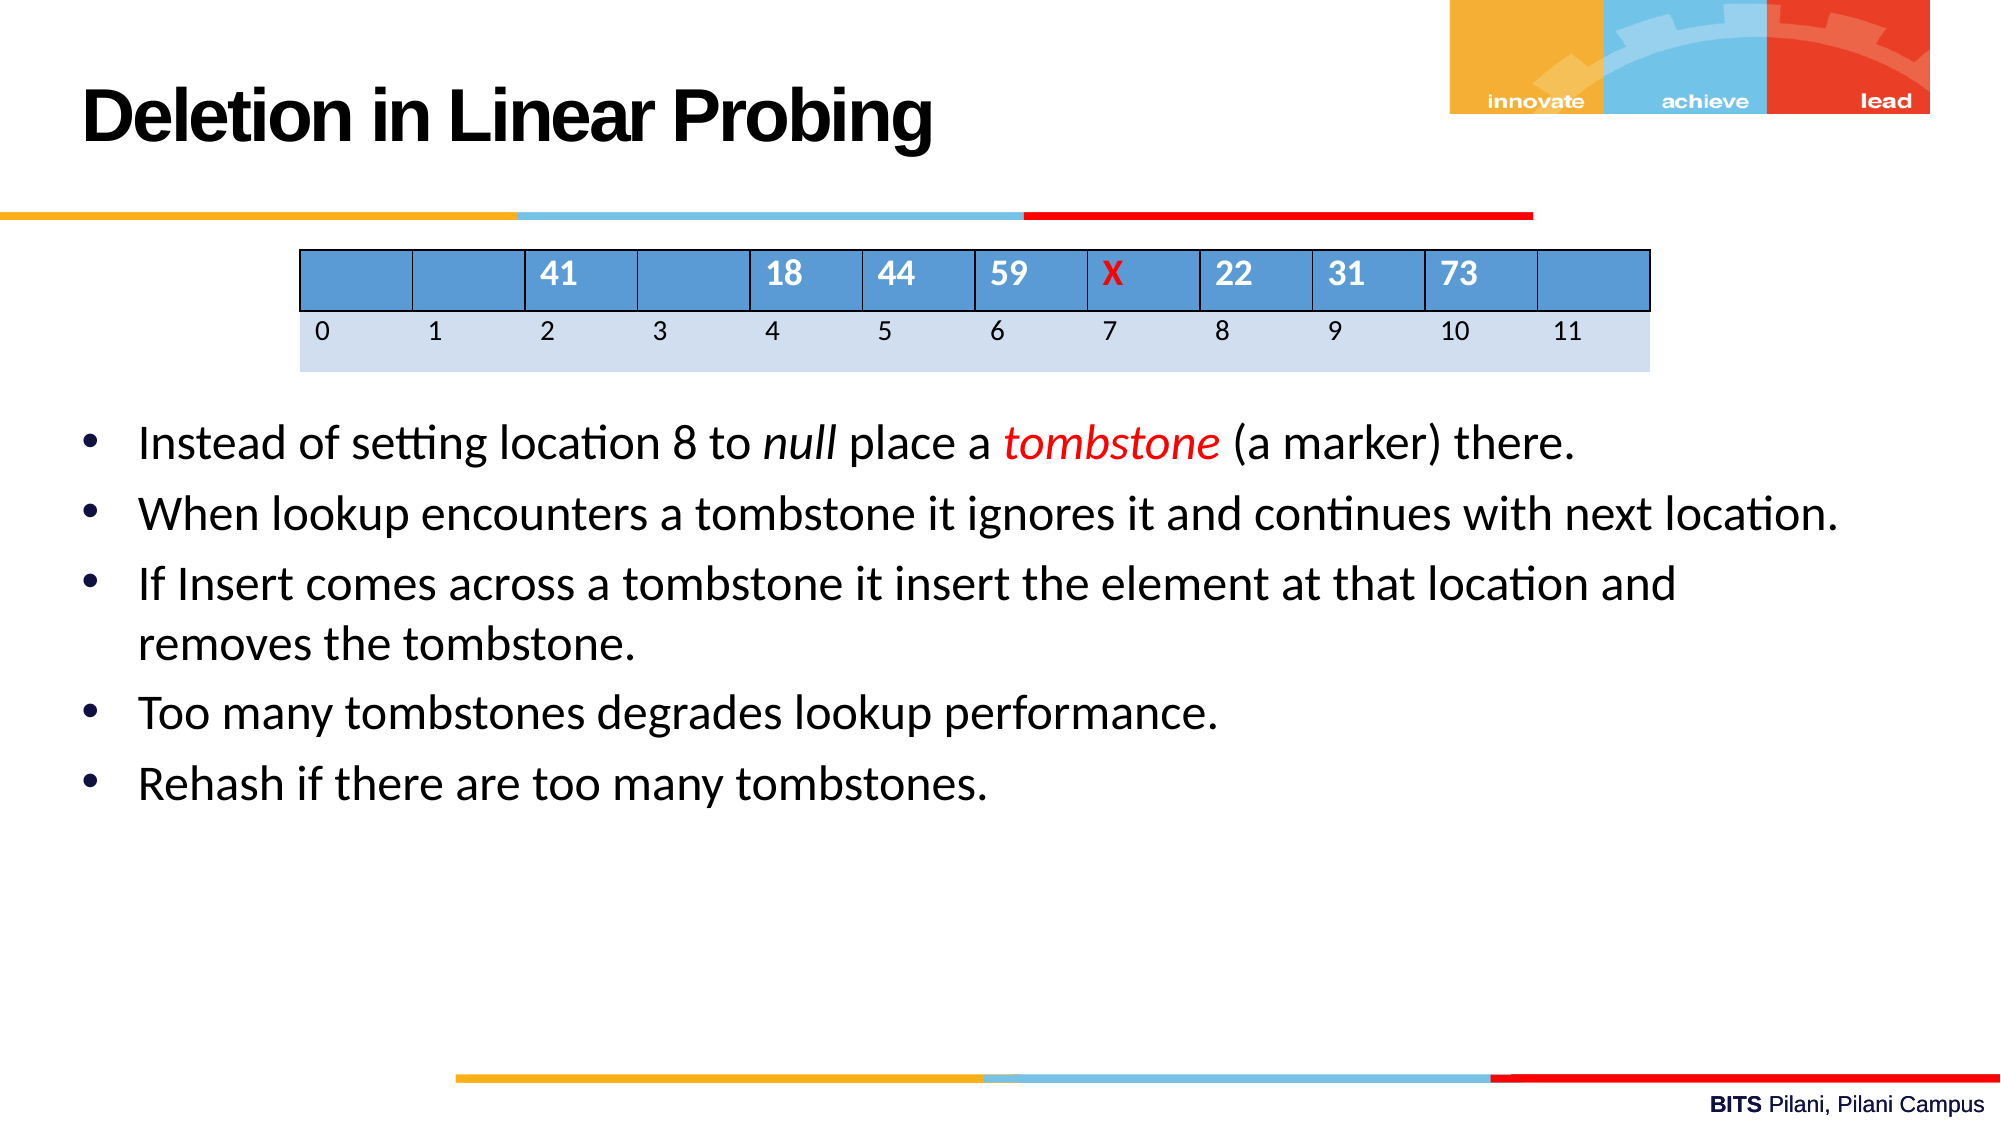

Deletion in Linear Probing
|  |  | 41 |  | 18 | 44 | 59 | X | 22 | 31 | 73 |  |
| --- | --- | --- | --- | --- | --- | --- | --- | --- | --- | --- | --- |
| 0 | 1 | 2 | 3 | 4 | 5 | 6 | 7 | 8 | 9 | 10 | 11 |

Instead of setting location 8 to null place a tombstone (a marker) there.
When lookup encounters a tombstone it ignores it and continues with next location.
If Insert comes across a tombstone it insert the element at that location and removes the tombstone.
Too many tombstones degrades lookup performance.
Rehash if there are too many tombstones.